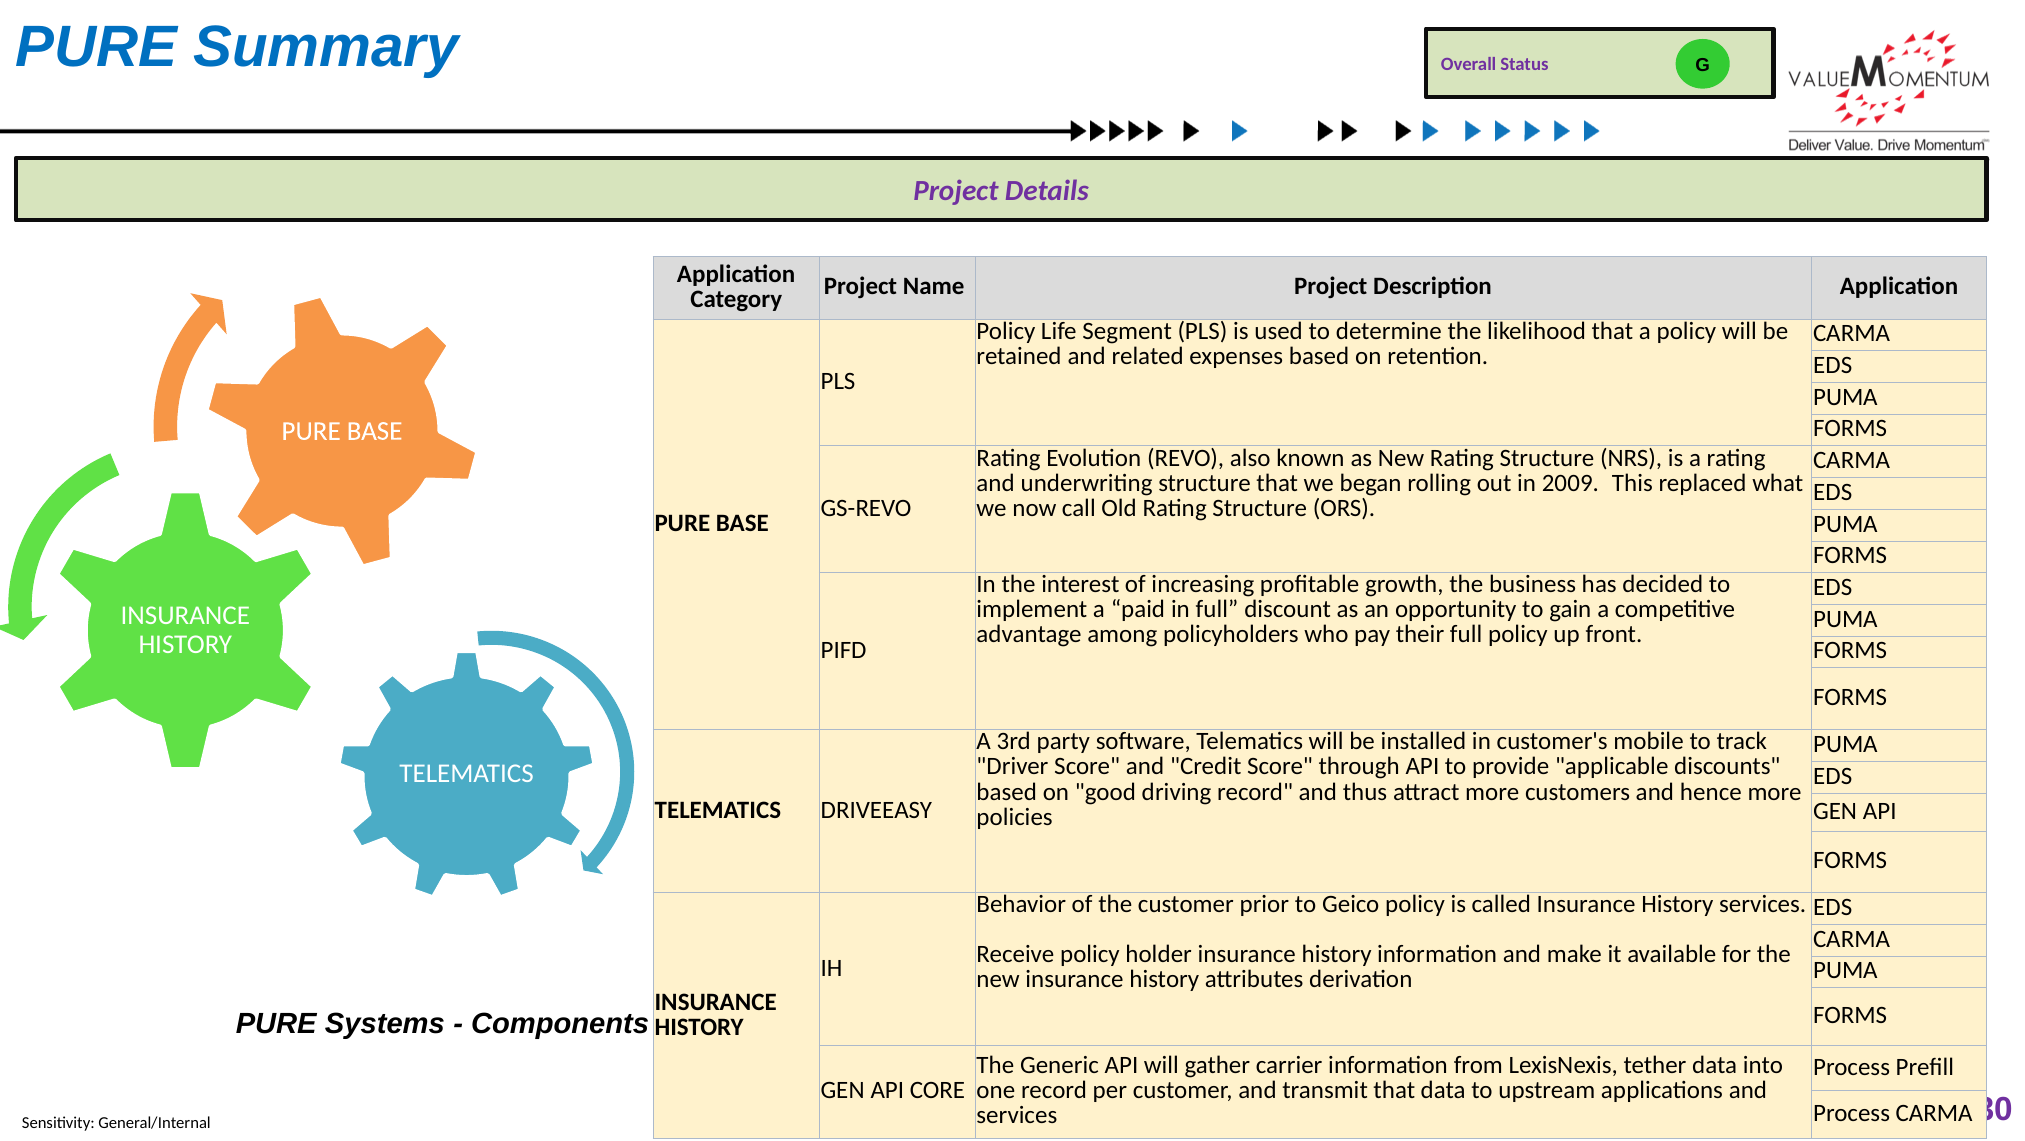

PURE Summary
Overall Status
G
Project Details
TELEMATICS
INSURANCE HISTORY
PURE BASE
| Application Category | Project Name | Project Description | Application |
| --- | --- | --- | --- |
| PURE BASE | PLS | Policy Life Segment (PLS) is used to determine the likelihood that a policy will be retained and related expenses based on retention. | CARMA |
|  |  |  | EDS |
|  |  |  | PUMA |
|  |  |  | FORMS |
|  | GS-REVO | Rating Evolution (REVO), also known as New Rating Structure (NRS), is a rating and underwriting structure that we began rolling out in 2009.  This replaced what we now call Old Rating Structure (ORS). | CARMA |
|  |  |  | EDS |
|  |  |  | PUMA |
|  |  |  | FORMS |
|  | PIFD | In the interest of increasing profitable growth, the business has decided to implement a “paid in full” discount as an opportunity to gain a competitive advantage among policyholders who pay their full policy up front. | EDS |
|  |  |  | PUMA |
|  |  |  | FORMS |
|  |  |  | FORMS |
| TELEMATICS | DRIVEEASY | A 3rd party software, Telematics will be installed in customer's mobile to track "Driver Score" and "Credit Score" through API to provide "applicable discounts" based on "good driving record" and thus attract more customers and hence more policies | PUMA |
|  |  |  | EDS |
|  |  |  | GEN API |
|  |  |  | FORMS |
| INSURANCE HISTORY | IH | Behavior of the customer prior to Geico policy is called Insurance History services. Receive policy holder insurance history information and make it available for the new insurance history attributes derivation | EDS |
|  |  |  | CARMA |
|  |  |  | PUMA |
|  |  |  | FORMS |
|  | GEN API CORE | The Generic API will gather carrier information from LexisNexis, tether data into one record per customer, and transmit that data to upstream applications and services | Process Prefill |
|  |  |  | Process CARMA |
PURE Systems - Components